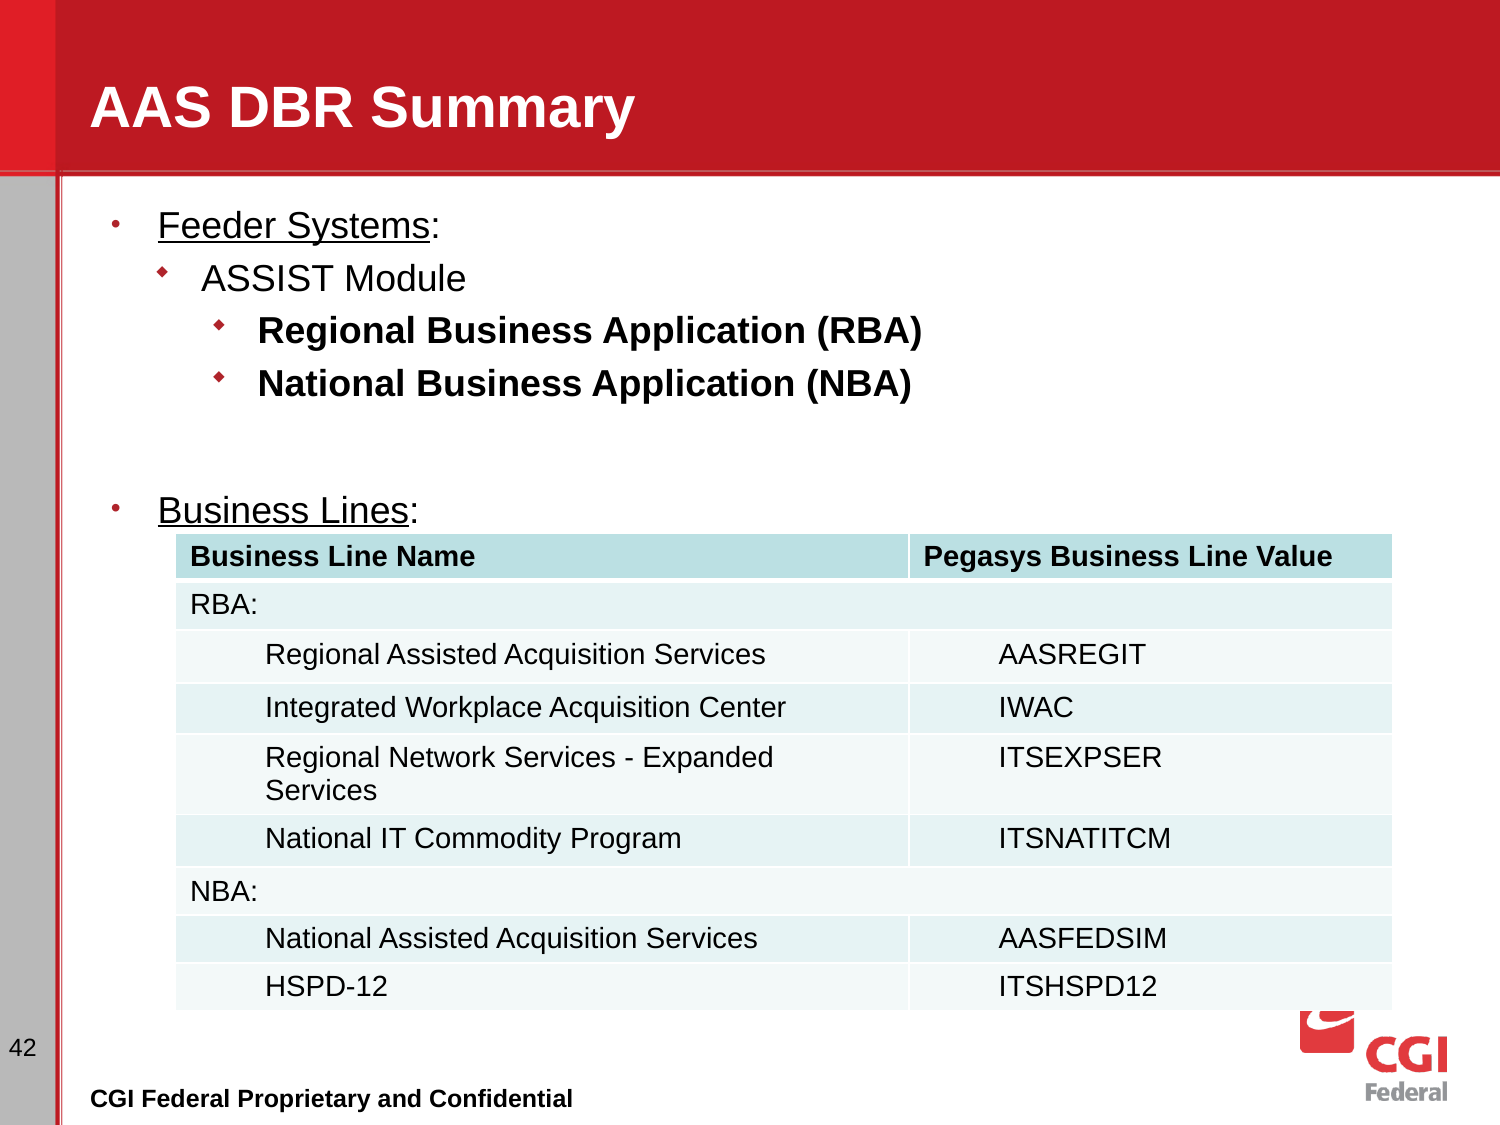

# AAS DBR Summary
Feeder Systems:
ASSIST Module
Regional Business Application (RBA)
National Business Application (NBA)

Business Lines:

| Business Line Name | Pegasys Business Line Value |
| --- | --- |
| RBA: |  |
| Regional Assisted Acquisition Services | AASREGIT |
| Integrated Workplace Acquisition Center | IWAC |
| Regional Network Services - Expanded Services | ITSEXPSER |
| National IT Commodity Program | ITSNATITCM |
| NBA: |  |
| National Assisted Acquisition Services | AASFEDSIM |
| HSPD-12 | ITSHSPD12 |
42
CGI Federal Proprietary and Confidential